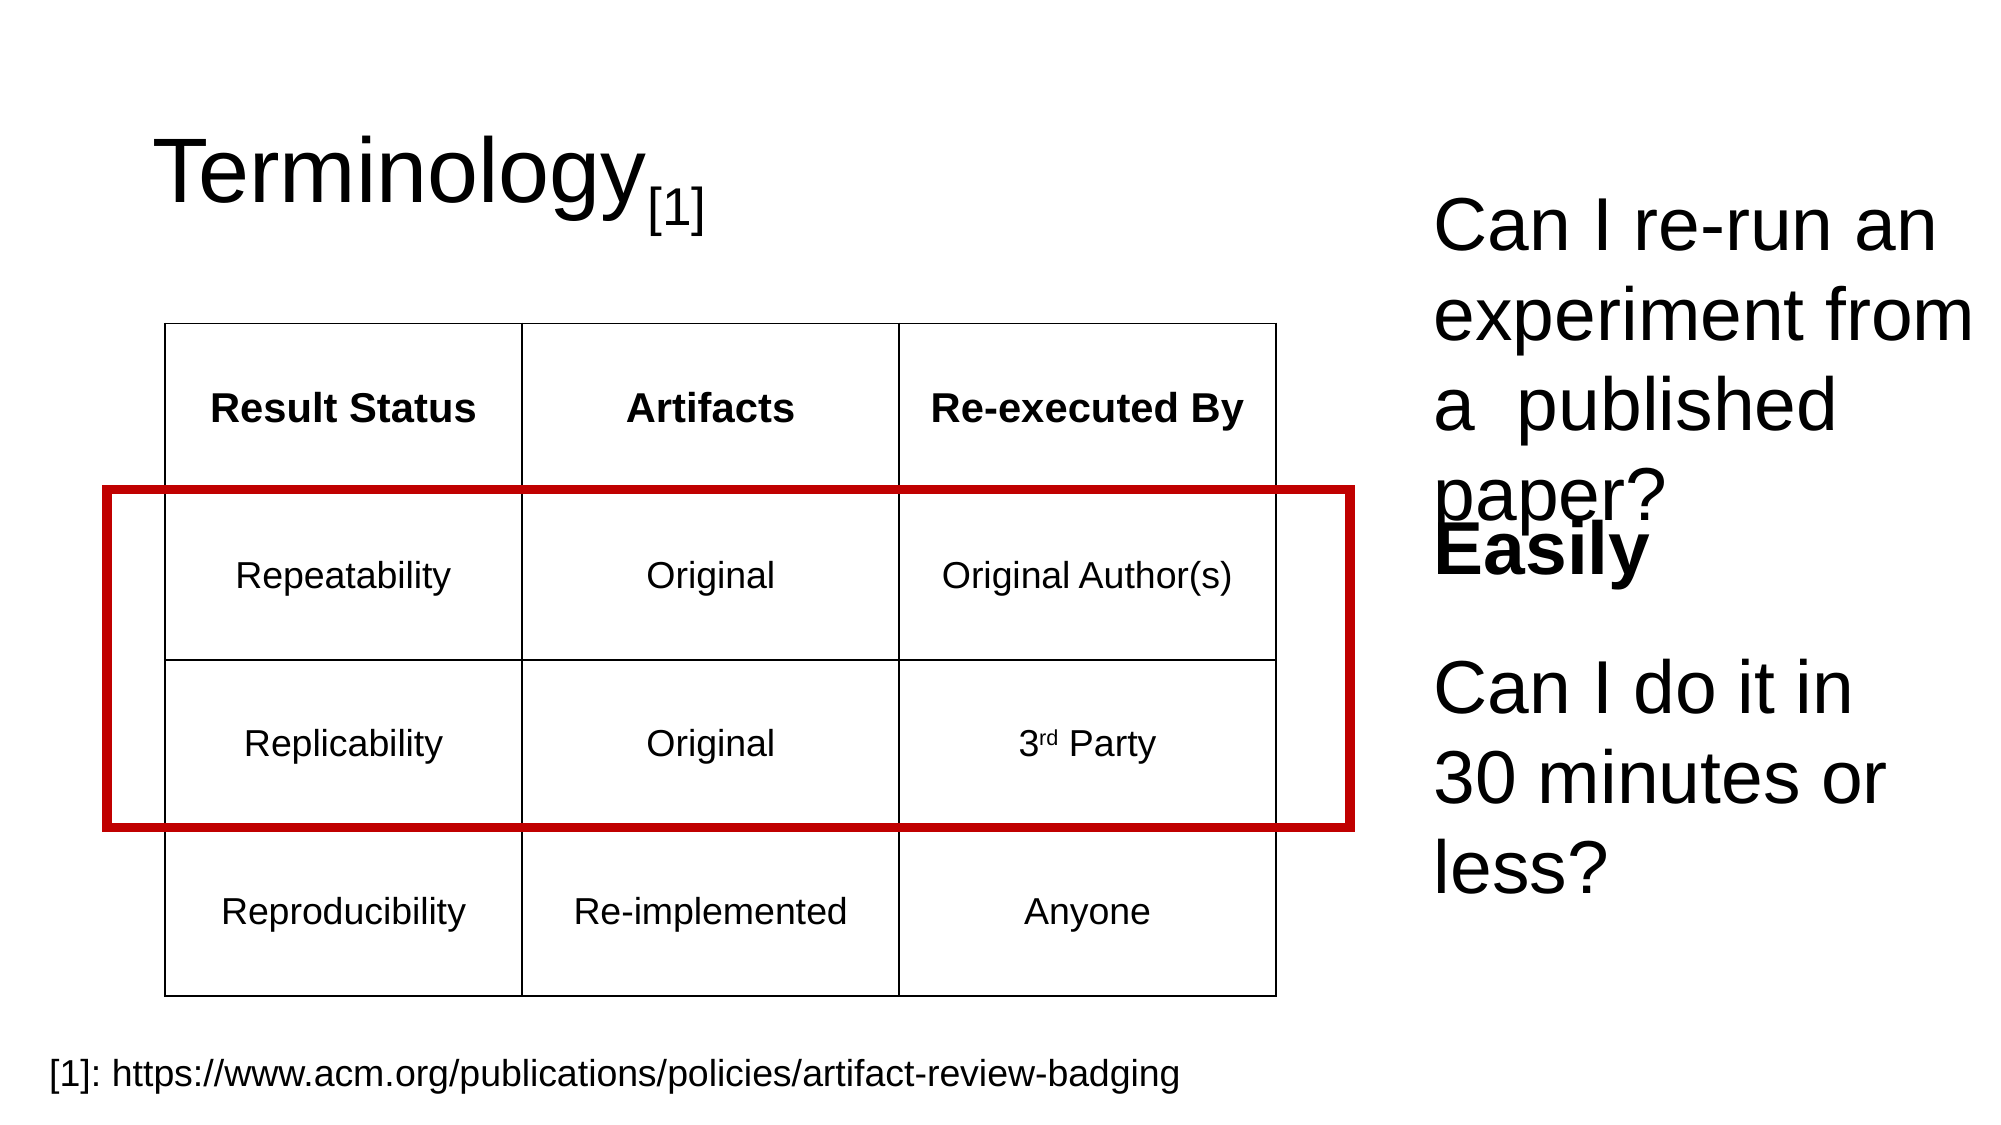

# Terminology[1]
Can I re-run an experiment from a  published paper?
| Result Status | Artifacts | Re-executed By |
| --- | --- | --- |
| Repeatability | Original | Original Author(s) |
| Replicability | Original | 3rd Party |
| Reproducibility | Re-implemented | Anyone |

Easily
Can I do it in 30 minutes or less?
[1]: https://www.acm.org/publications/policies/artifact-review-badging